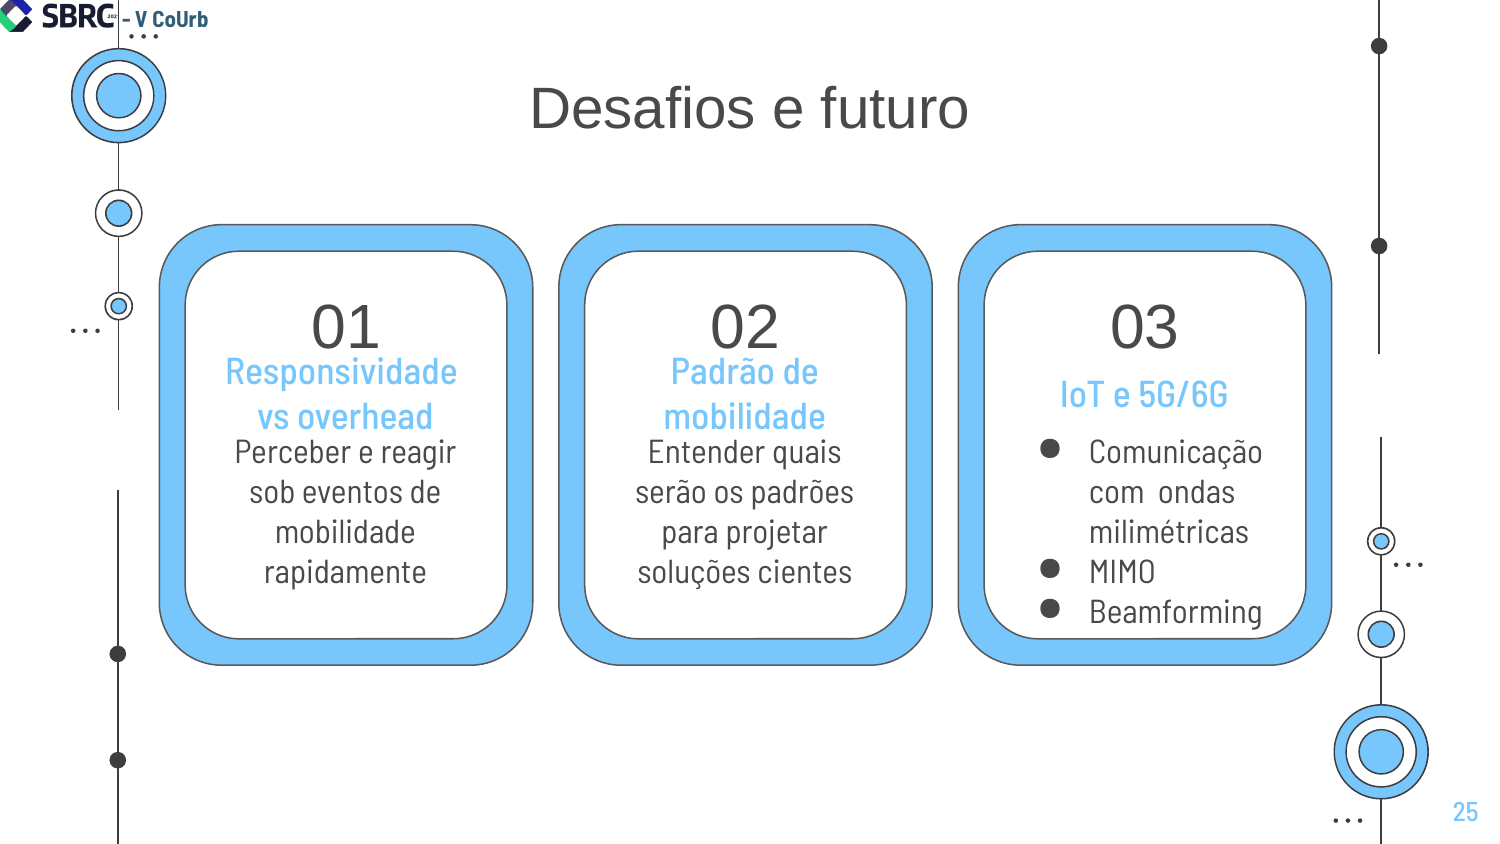

# Desafios e futuro

01
02
03
Responsividade  vs overhead
Padrão de mobilidade
IoT e 5G/6G
Perceber e reagir sob eventos de mobilidade rapidamente
Entender quais serão os padrões para projetar soluções cientes
Comunicação com  ondas milimétricas
MIMO
Beamforming

25